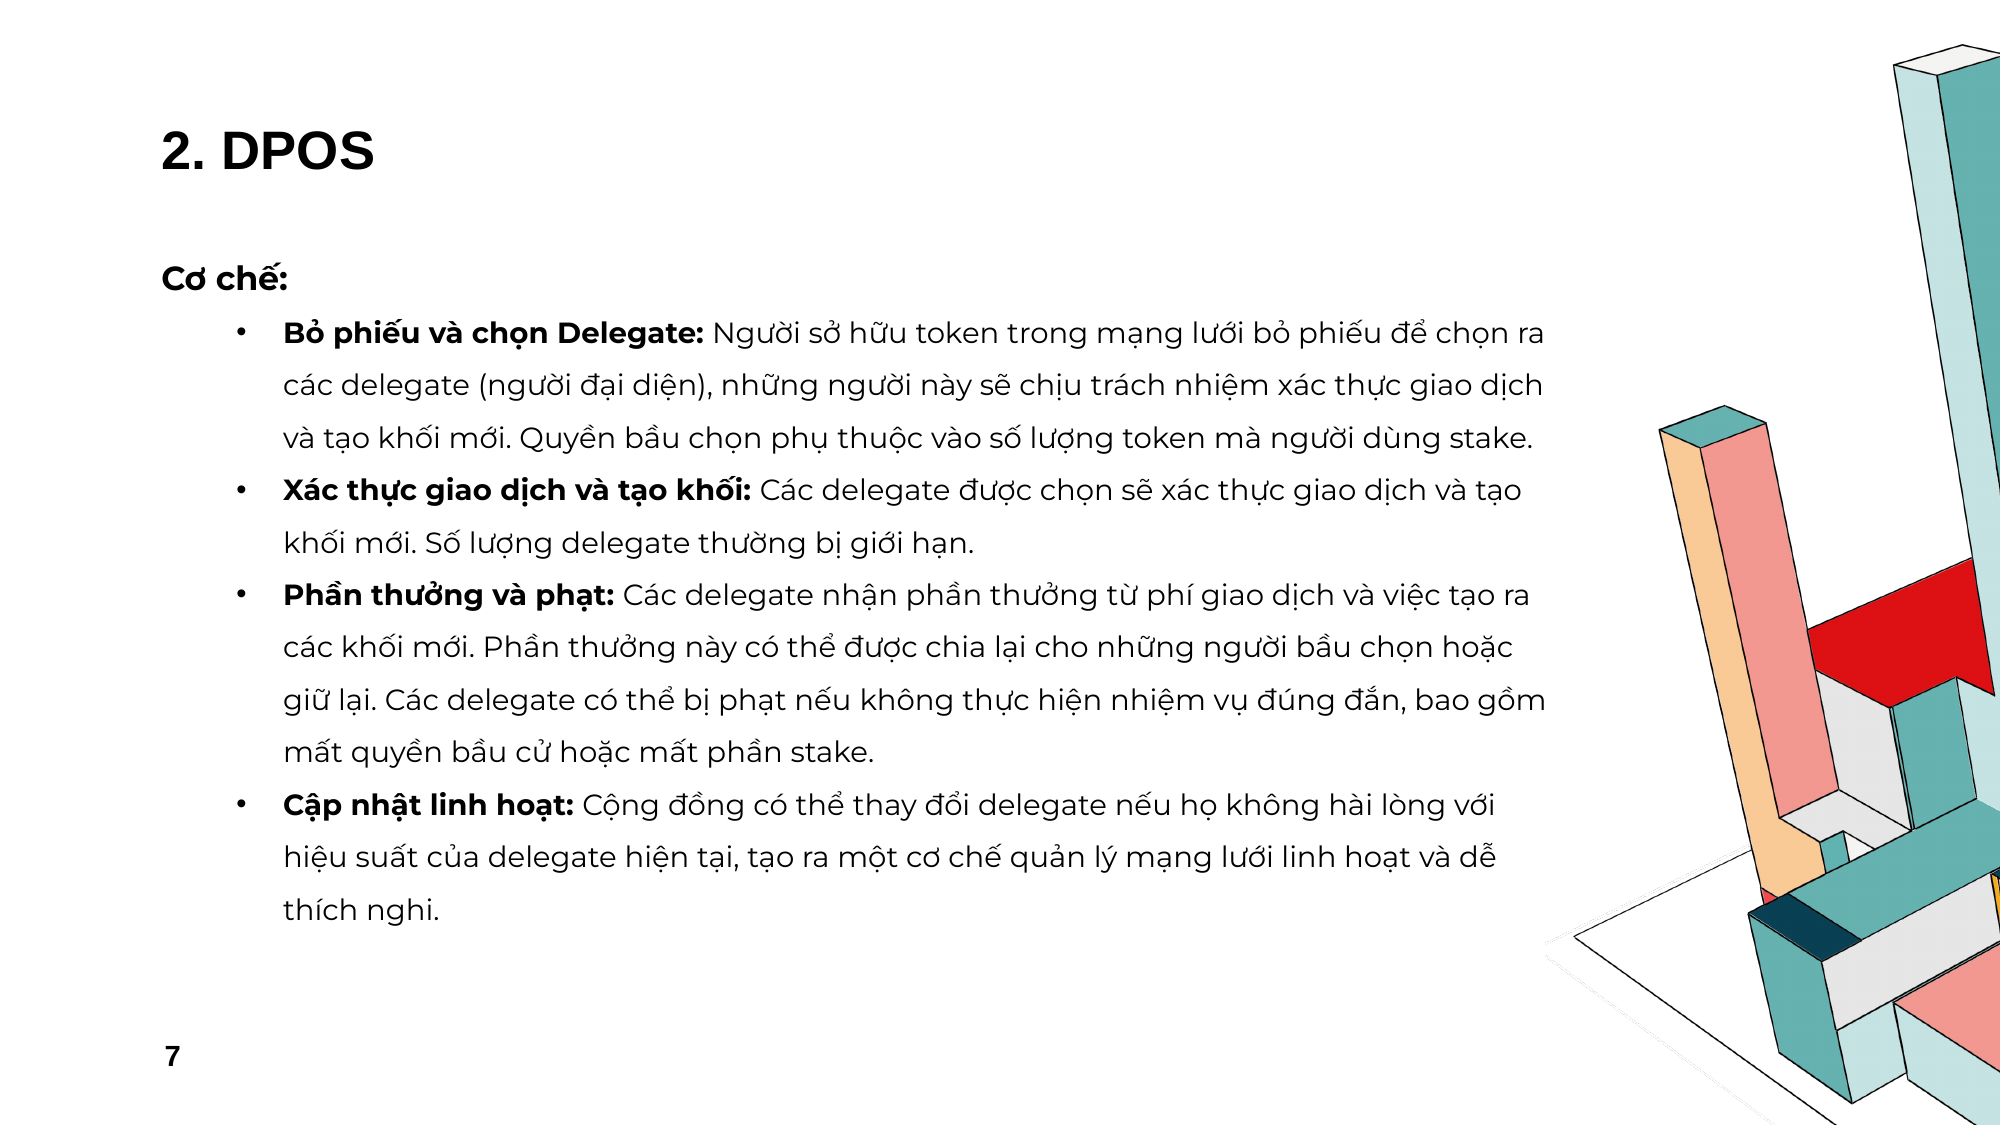

# 2. DPOS
Cơ chế:
Bỏ phiếu và chọn Delegate: Người sở hữu token trong mạng lưới bỏ phiếu để chọn ra các delegate (người đại diện), những người này sẽ chịu trách nhiệm xác thực giao dịch và tạo khối mới. Quyền bầu chọn phụ thuộc vào số lượng token mà người dùng stake.
Xác thực giao dịch và tạo khối: Các delegate được chọn sẽ xác thực giao dịch và tạo khối mới. Số lượng delegate thường bị giới hạn.
Phần thưởng và phạt: Các delegate nhận phần thưởng từ phí giao dịch và việc tạo ra các khối mới. Phần thưởng này có thể được chia lại cho những người bầu chọn hoặc giữ lại. Các delegate có thể bị phạt nếu không thực hiện nhiệm vụ đúng đắn, bao gồm mất quyền bầu cử hoặc mất phần stake.
Cập nhật linh hoạt: Cộng đồng có thể thay đổi delegate nếu họ không hài lòng với hiệu suất của delegate hiện tại, tạo ra một cơ chế quản lý mạng lưới linh hoạt và dễ thích nghi.
7